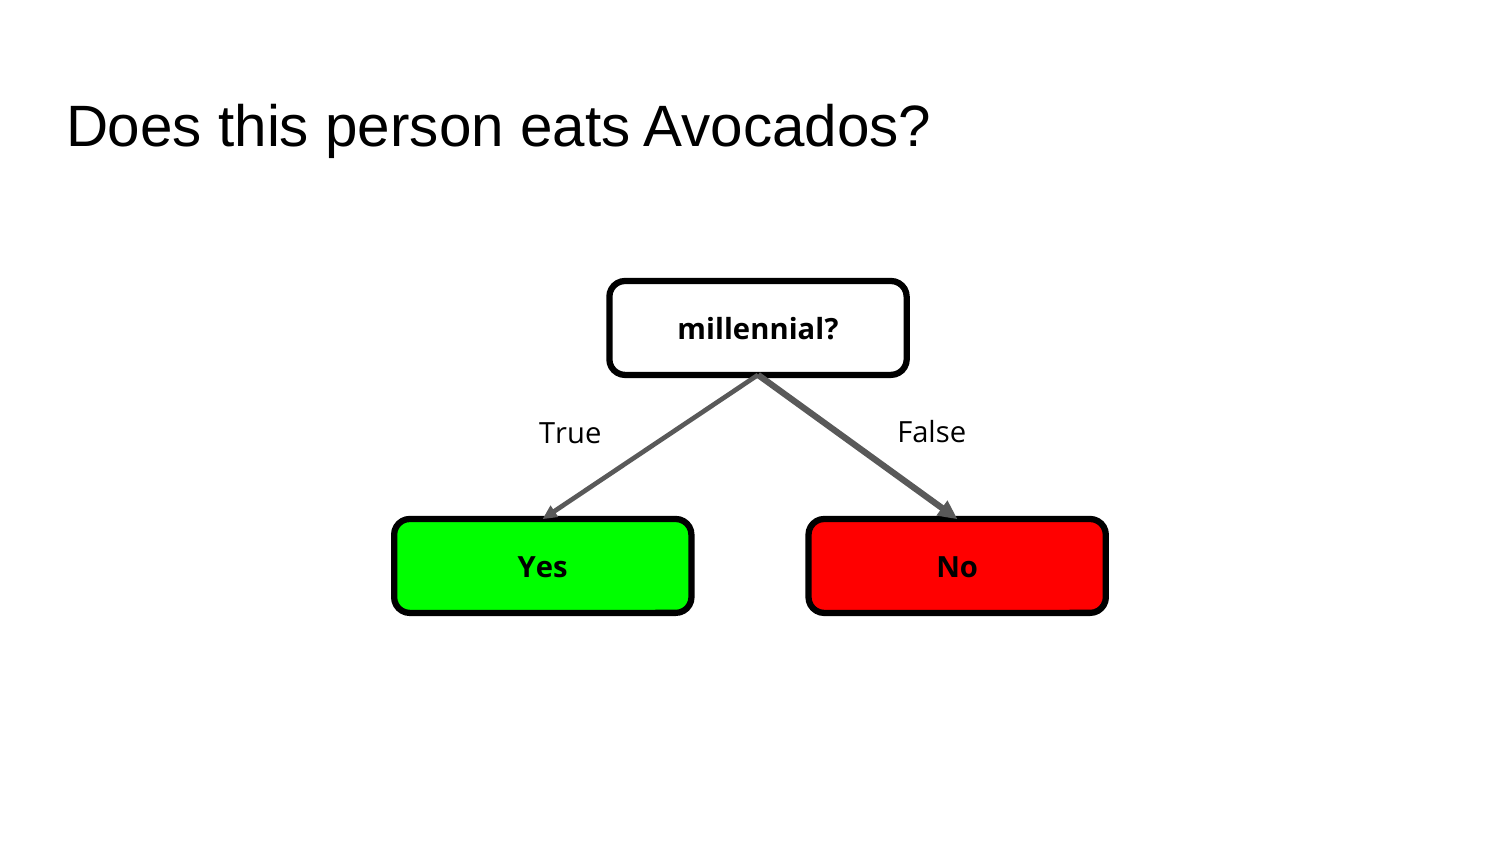

# Does this person eats Avocados?
millennial?
False
True
Yes
No